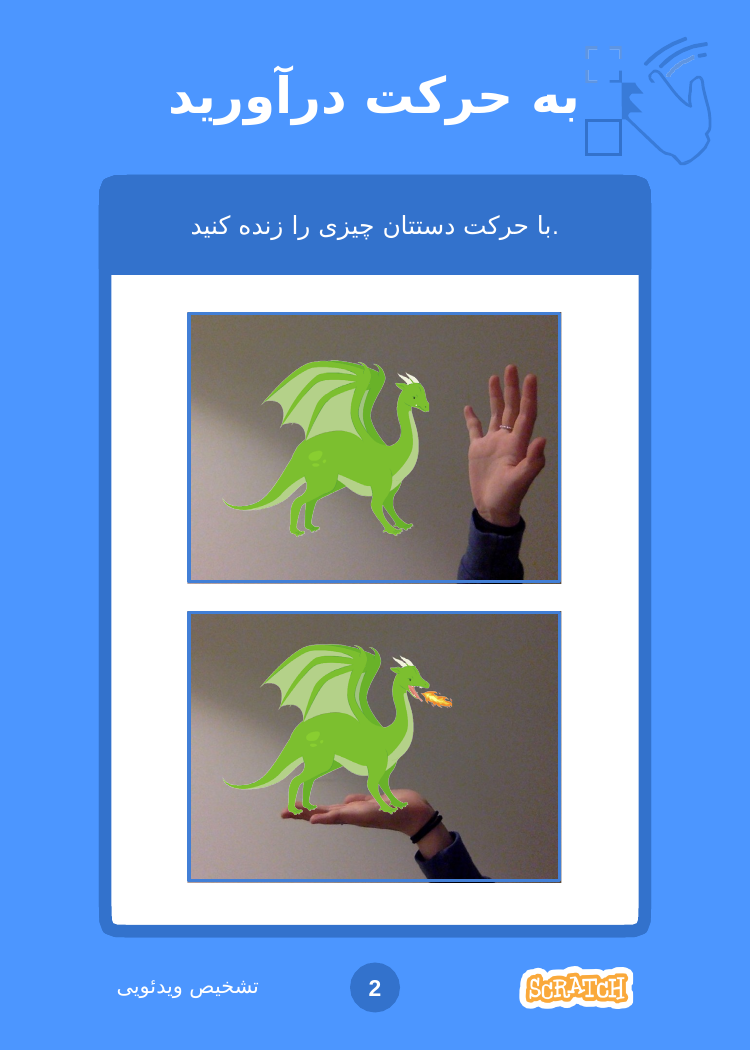

# به حرکت درآورید

با حرکت دستتان چیزی را زنده کنید.

تشخیص ویدئویی
2